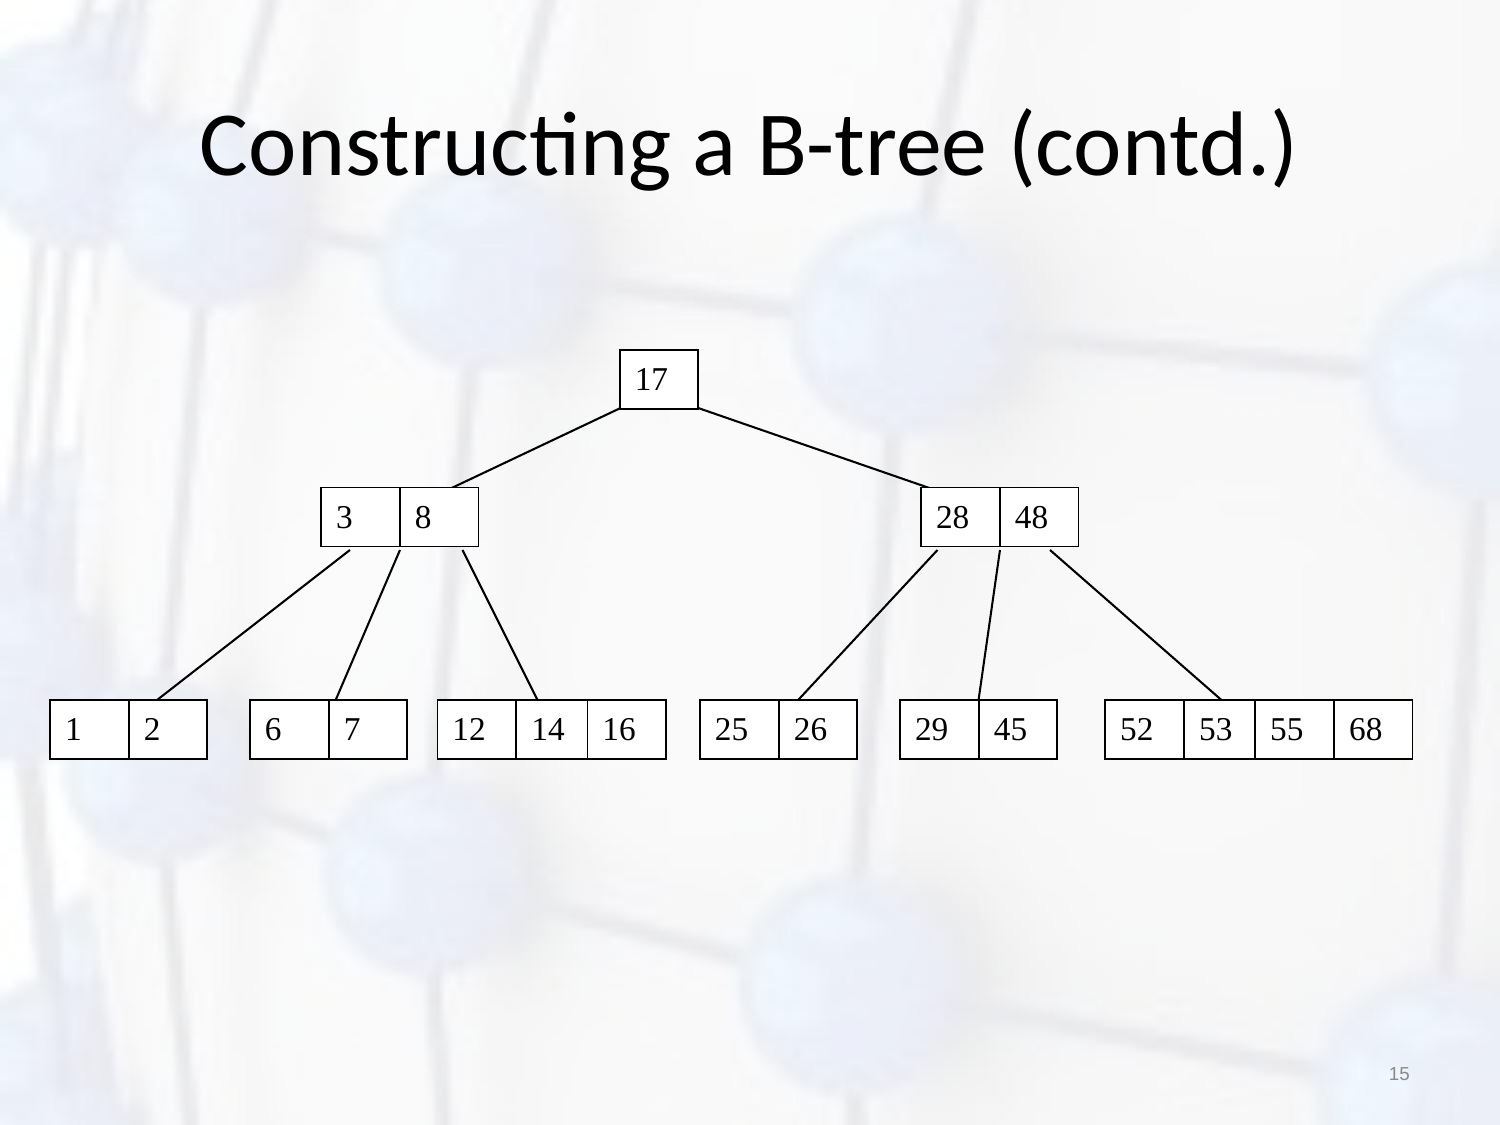

# Constructing a B-tree (contd.)
17
3
8
28
48
1
2
6
7
12
14
16
25
26
29
45
52
53
55
68
15